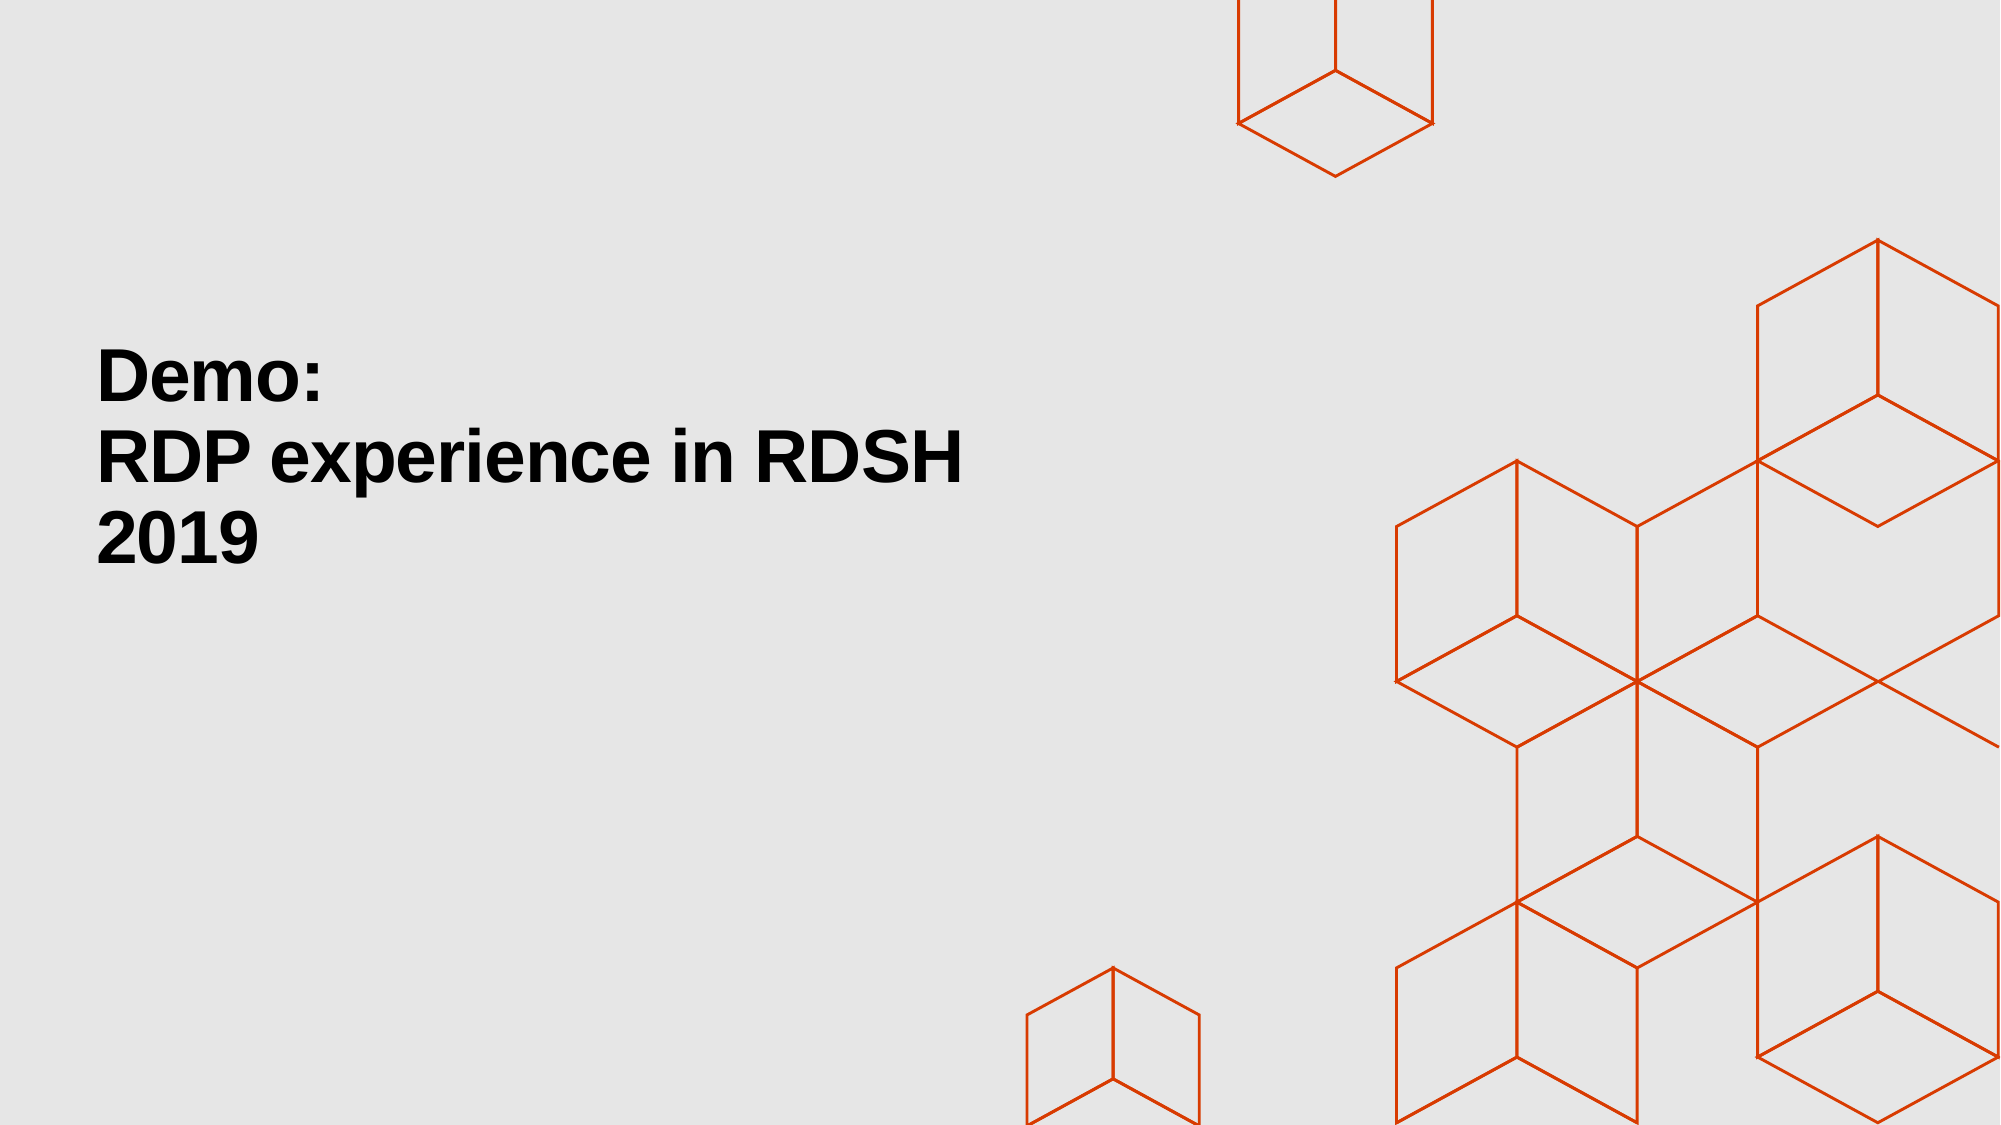

# Demo: RDP experience in RDSH 2019